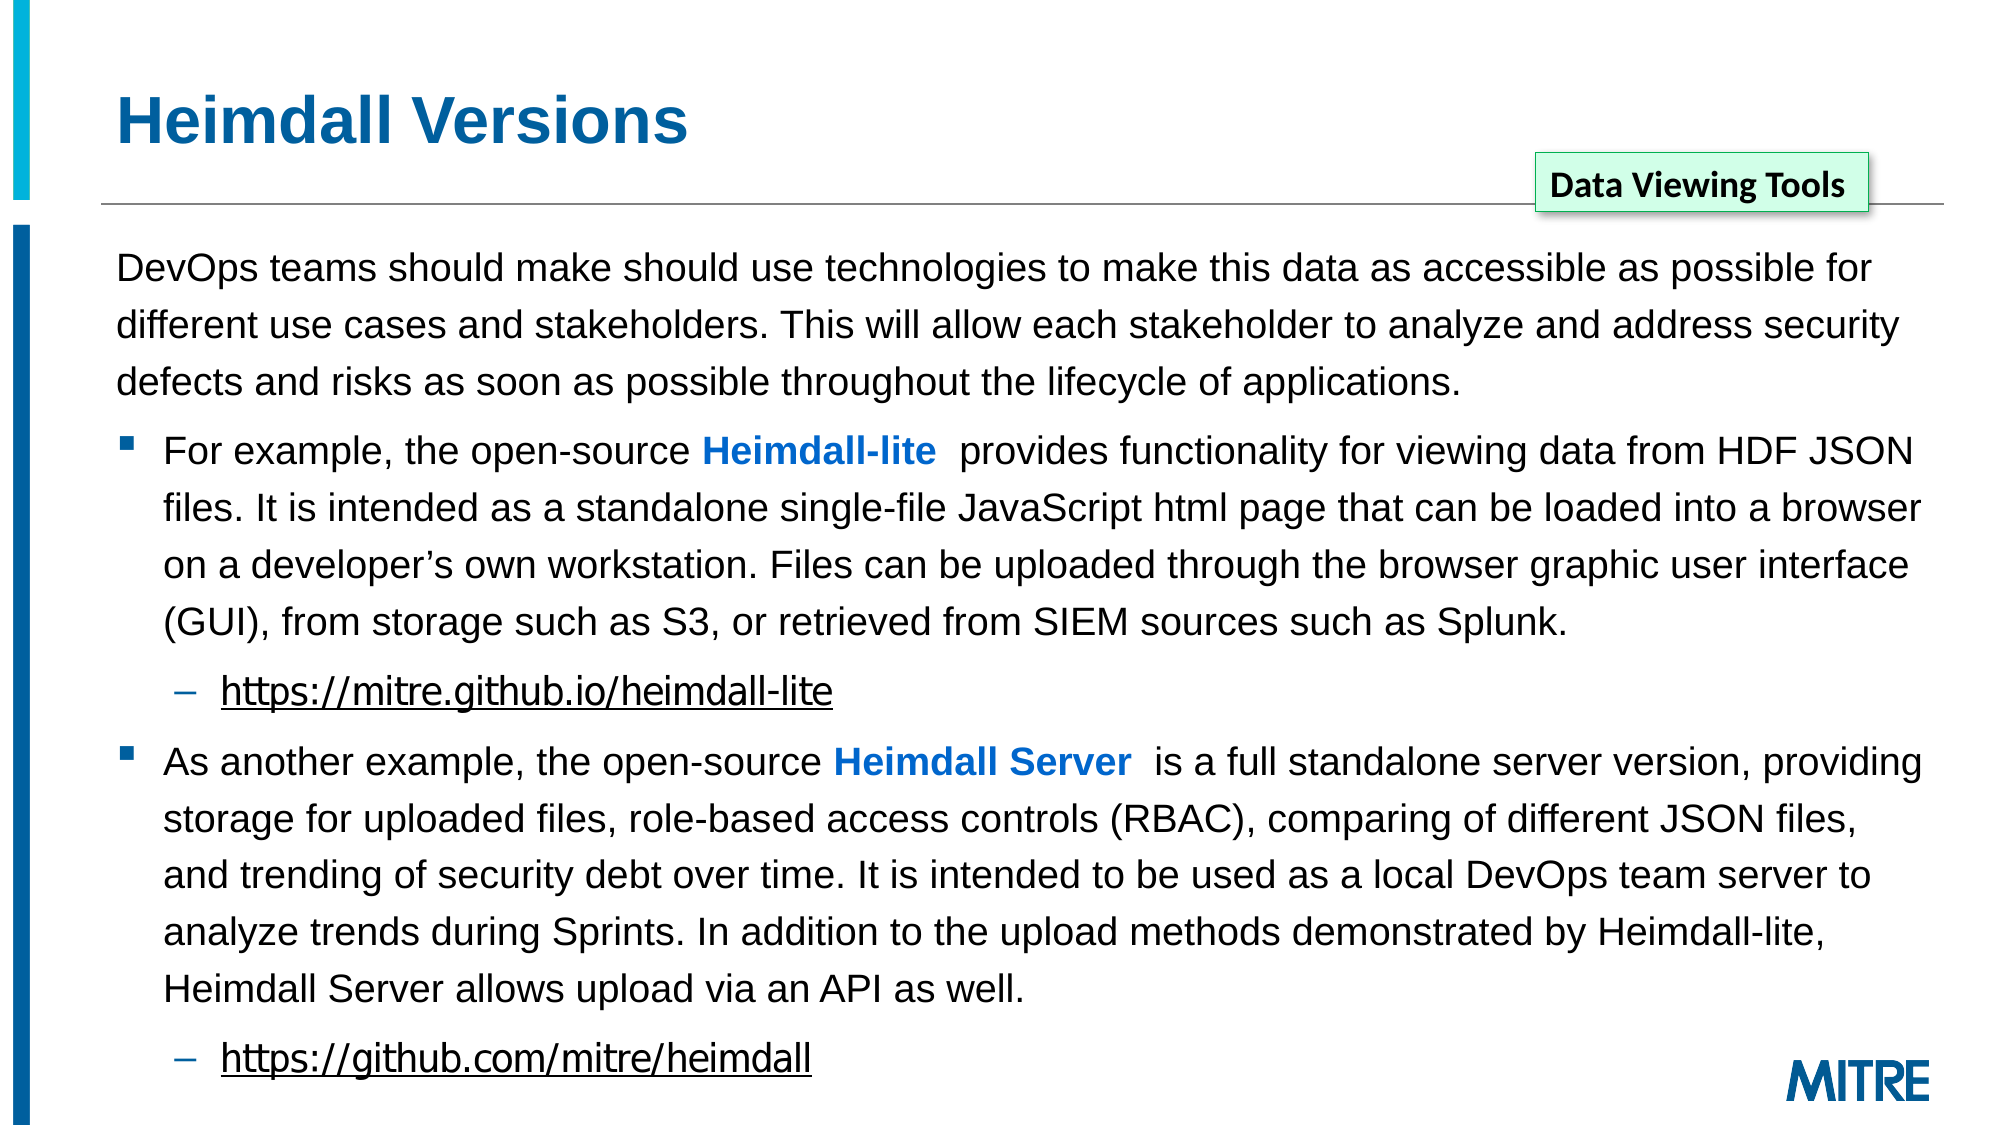

# Heimdall Versions
Data Viewing Tools
DevOps teams should make should use technologies to make this data as accessible as possible for different use cases and stakeholders. This will allow each stakeholder to analyze and address security defects and risks as soon as possible throughout the lifecycle of applications.
For example, the open-source Heimdall-lite  provides functionality for viewing data from HDF JSON files. It is intended as a standalone single-file JavaScript html page that can be loaded into a browser on a developer’s own workstation. Files can be uploaded through the browser graphic user interface (GUI), from storage such as S3, or retrieved from SIEM sources such as Splunk.
https://mitre.github.io/heimdall-lite
As another example, the open-source Heimdall Server  is a full standalone server version, providing storage for uploaded files, role-based access controls (RBAC), comparing of different JSON files, and trending of security debt over time. It is intended to be used as a local DevOps team server to analyze trends during Sprints. In addition to the upload methods demonstrated by Heimdall-lite, Heimdall Server allows upload via an API as well.
https://github.com/mitre/heimdall